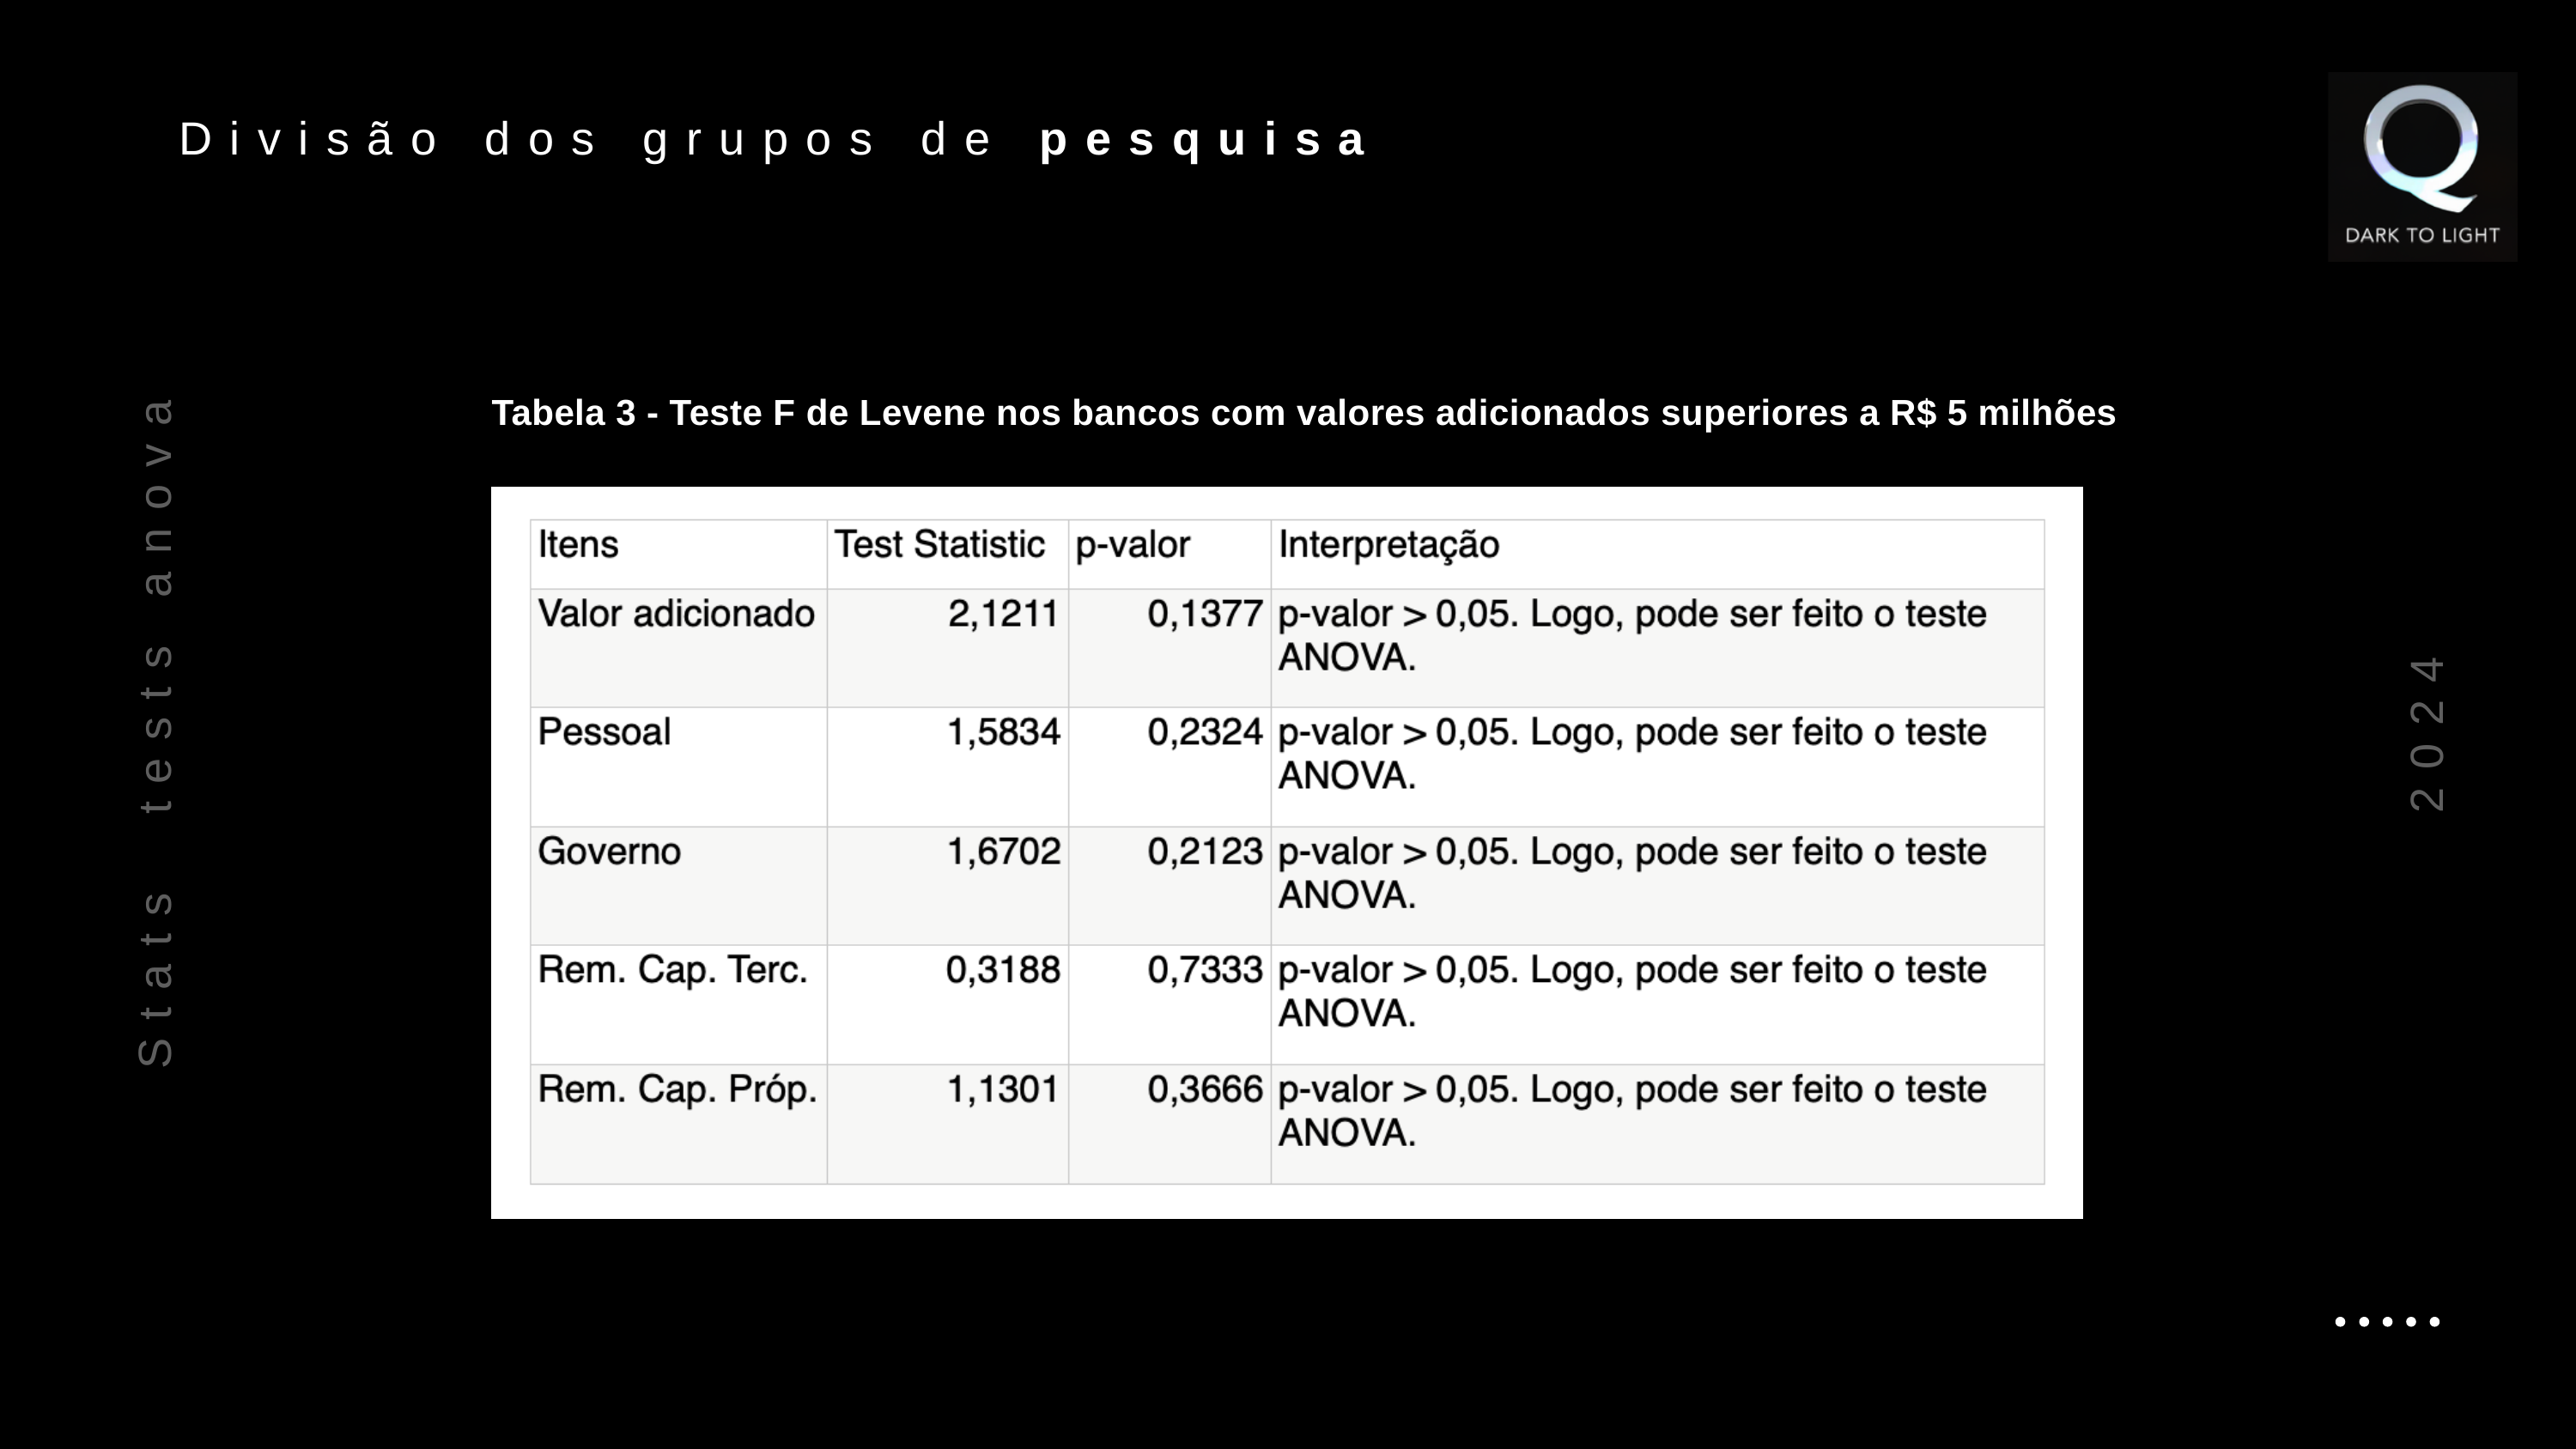

Divisão dos grupos de pesquisa

Tabela 3 - Teste F de Levene nos bancos com valores adicionados superiores a R$ 5 milhões

Stats  tests anova
2024